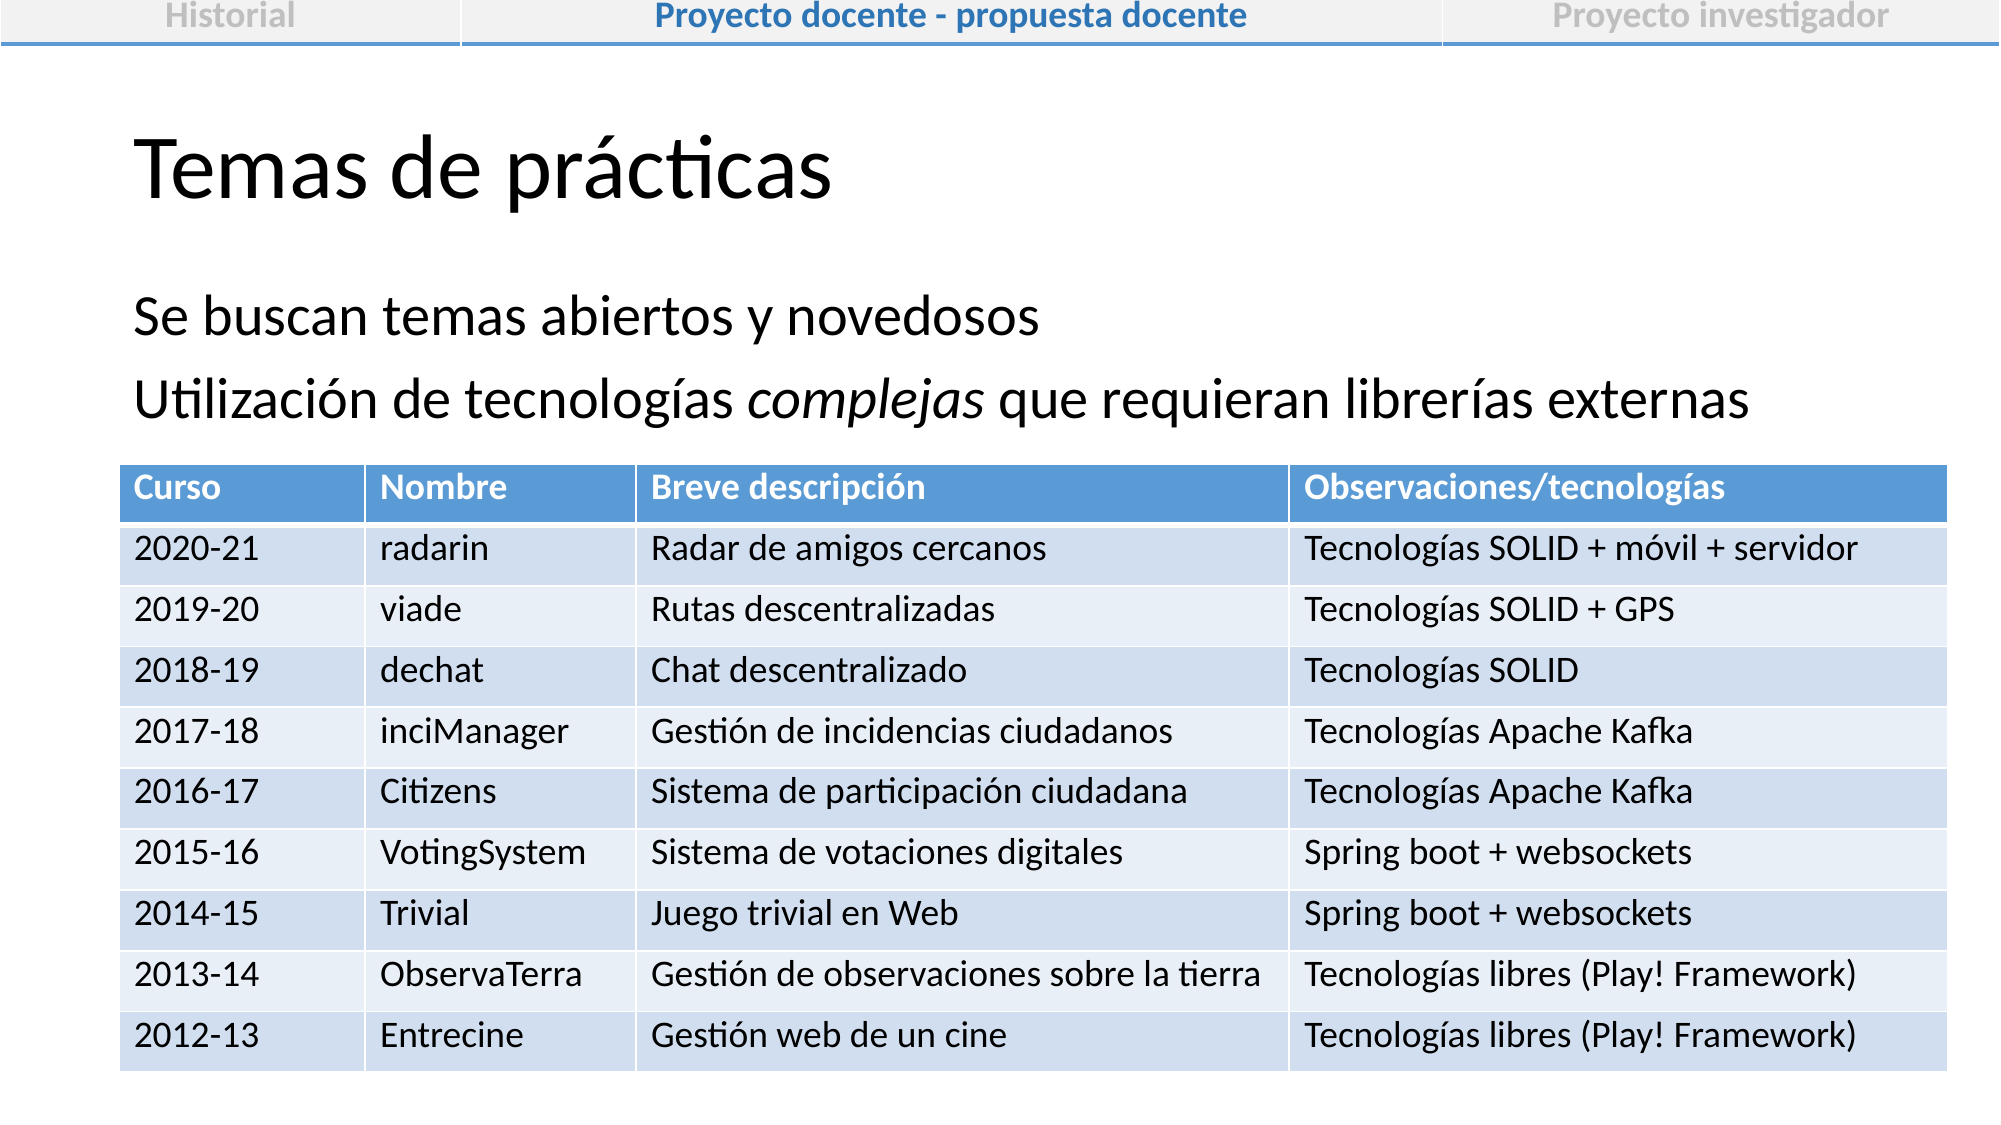

| Historial | Proyecto docente - propuesta docente | Proyecto investigador |
| --- | --- | --- |
# Temas de prácticas
Se buscan temas abiertos y novedosos
Utilización de tecnologías complejas que requieran librerías externas

| Curso | Nombre | Breve descripción | Observaciones/tecnologías |
| --- | --- | --- | --- |
| 2020-21 | radarin | Radar de amigos cercanos | Tecnologías SOLID + móvil + servidor |
| 2019-20 | viade | Rutas descentralizadas | Tecnologías SOLID + GPS |
| 2018-19 | dechat | Chat descentralizado | Tecnologías SOLID |
| 2017-18 | inciManager | Gestión de incidencias ciudadanos | Tecnologías Apache Kafka |
| 2016-17 | Citizens | Sistema de participación ciudadana | Tecnologías Apache Kafka |
| 2015-16 | VotingSystem | Sistema de votaciones digitales | Spring boot + websockets |
| 2014-15 | Trivial | Juego trivial en Web | Spring boot + websockets |
| 2013-14 | ObservaTerra | Gestión de observaciones sobre la tierra | Tecnologías libres (Play! Framework) |
| 2012-13 | Entrecine | Gestión web de un cine | Tecnologías libres (Play! Framework) |